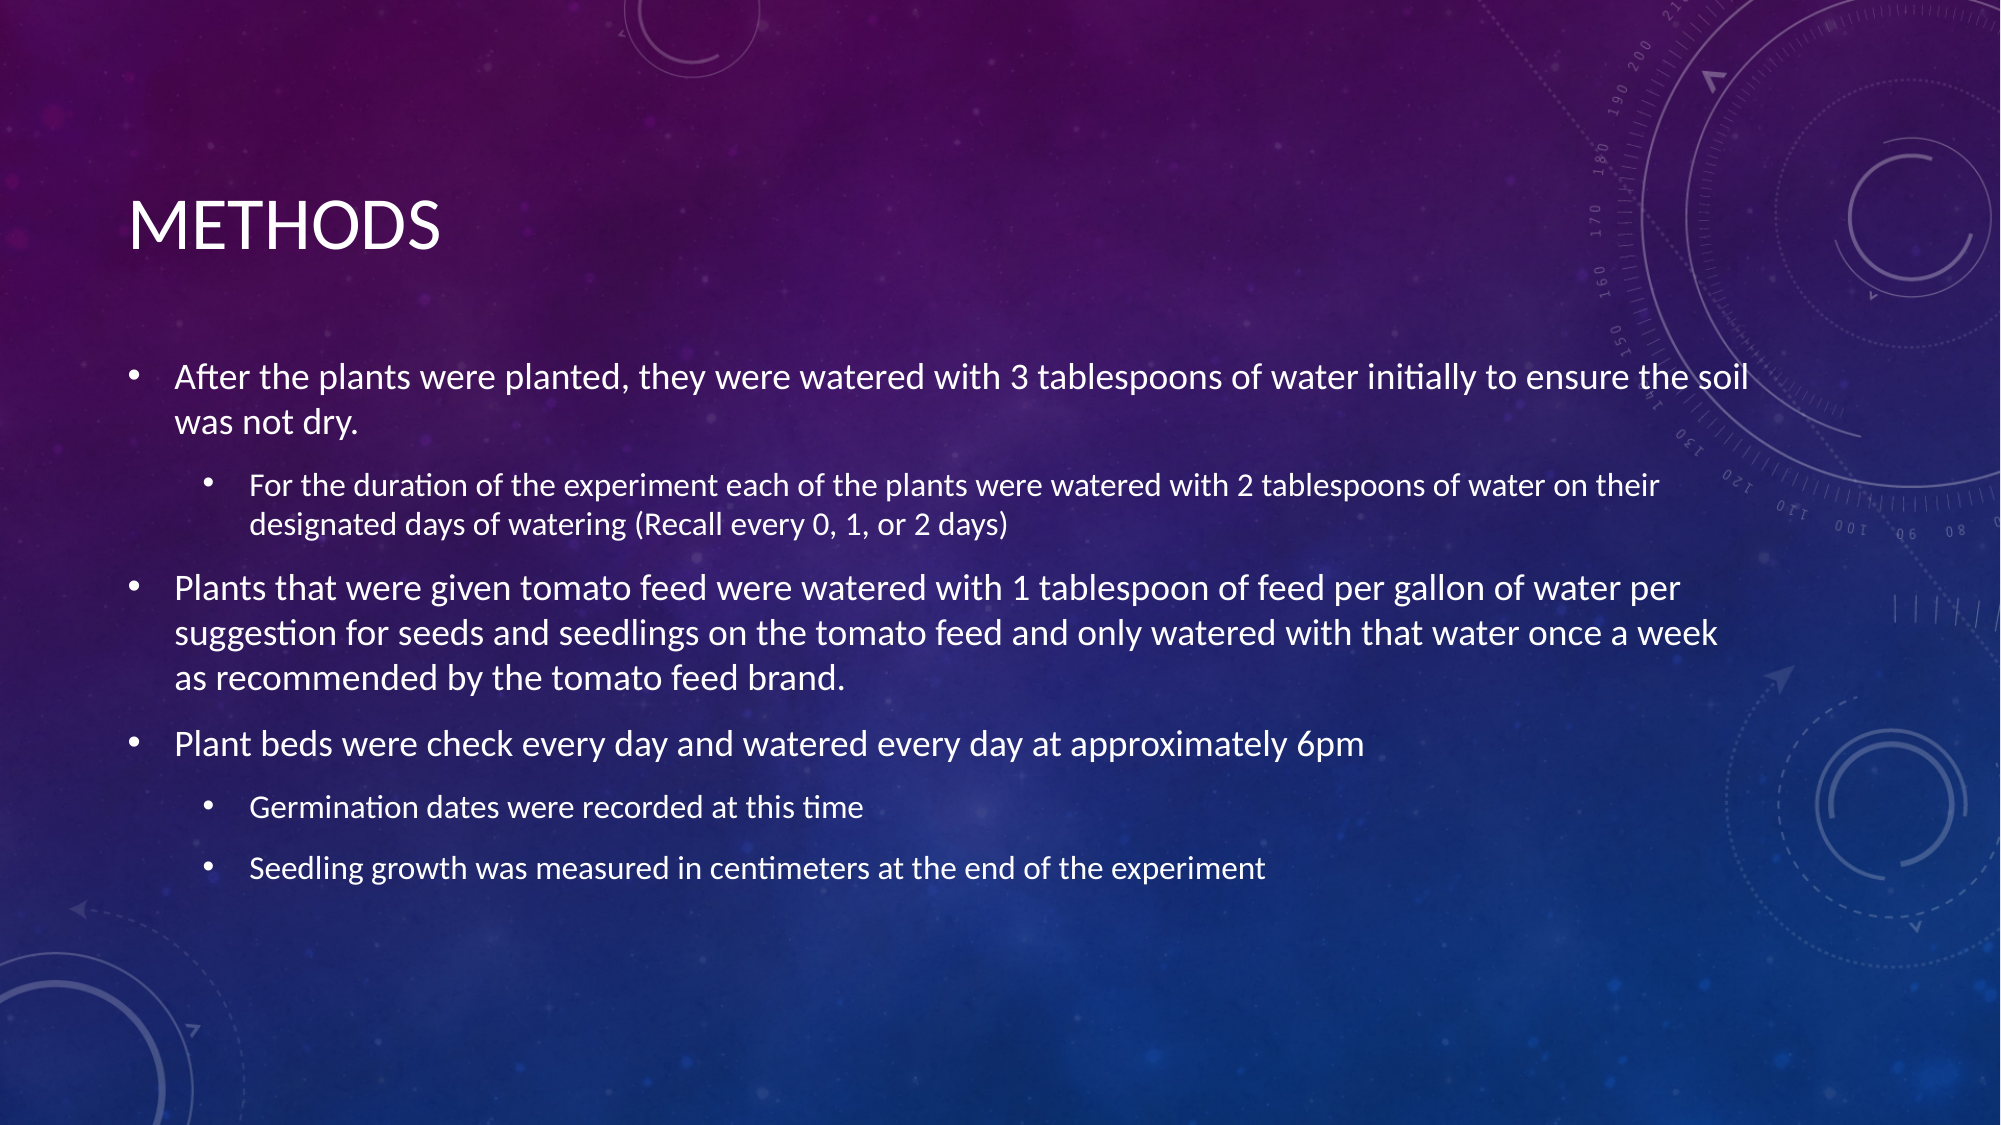

# Methods
After the plants were planted, they were watered with 3 tablespoons of water initially to ensure the soil was not dry.
For the duration of the experiment each of the plants were watered with 2 tablespoons of water on their designated days of watering (Recall every 0, 1, or 2 days)
Plants that were given tomato feed were watered with 1 tablespoon of feed per gallon of water per suggestion for seeds and seedlings on the tomato feed and only watered with that water once a week as recommended by the tomato feed brand.
Plant beds were check every day and watered every day at approximately 6pm
Germination dates were recorded at this time
Seedling growth was measured in centimeters at the end of the experiment